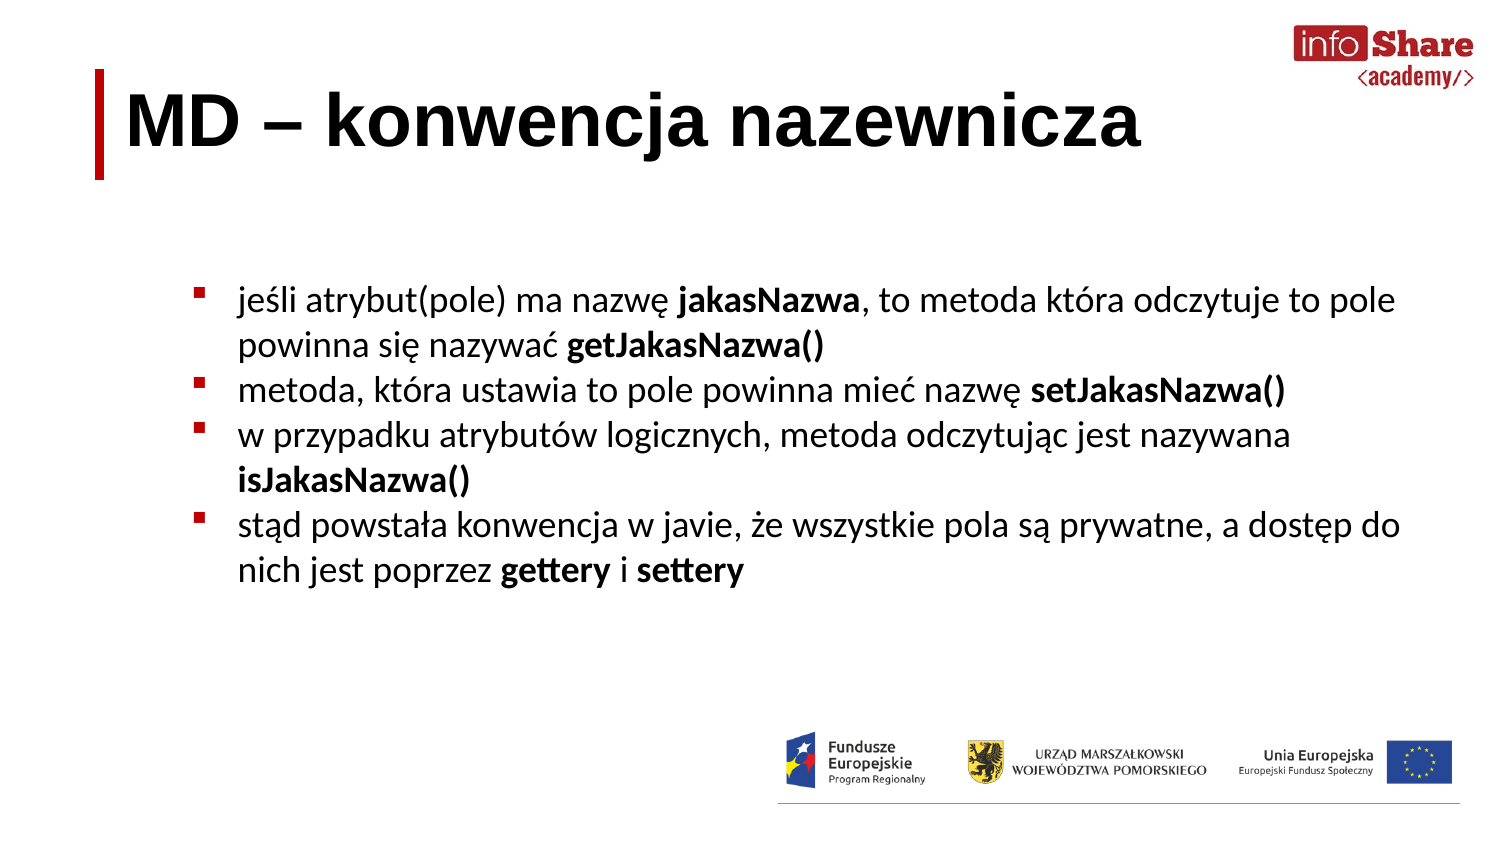

MD – konwencja nazewnicza
jeśli atrybut(pole) ma nazwę jakasNazwa, to metoda która odczytuje to pole powinna się nazywać getJakasNazwa()
metoda, która ustawia to pole powinna mieć nazwę setJakasNazwa()
w przypadku atrybutów logicznych, metoda odczytując jest nazywana isJakasNazwa()
stąd powstała konwencja w javie, że wszystkie pola są prywatne, a dostęp do nich jest poprzez gettery i settery